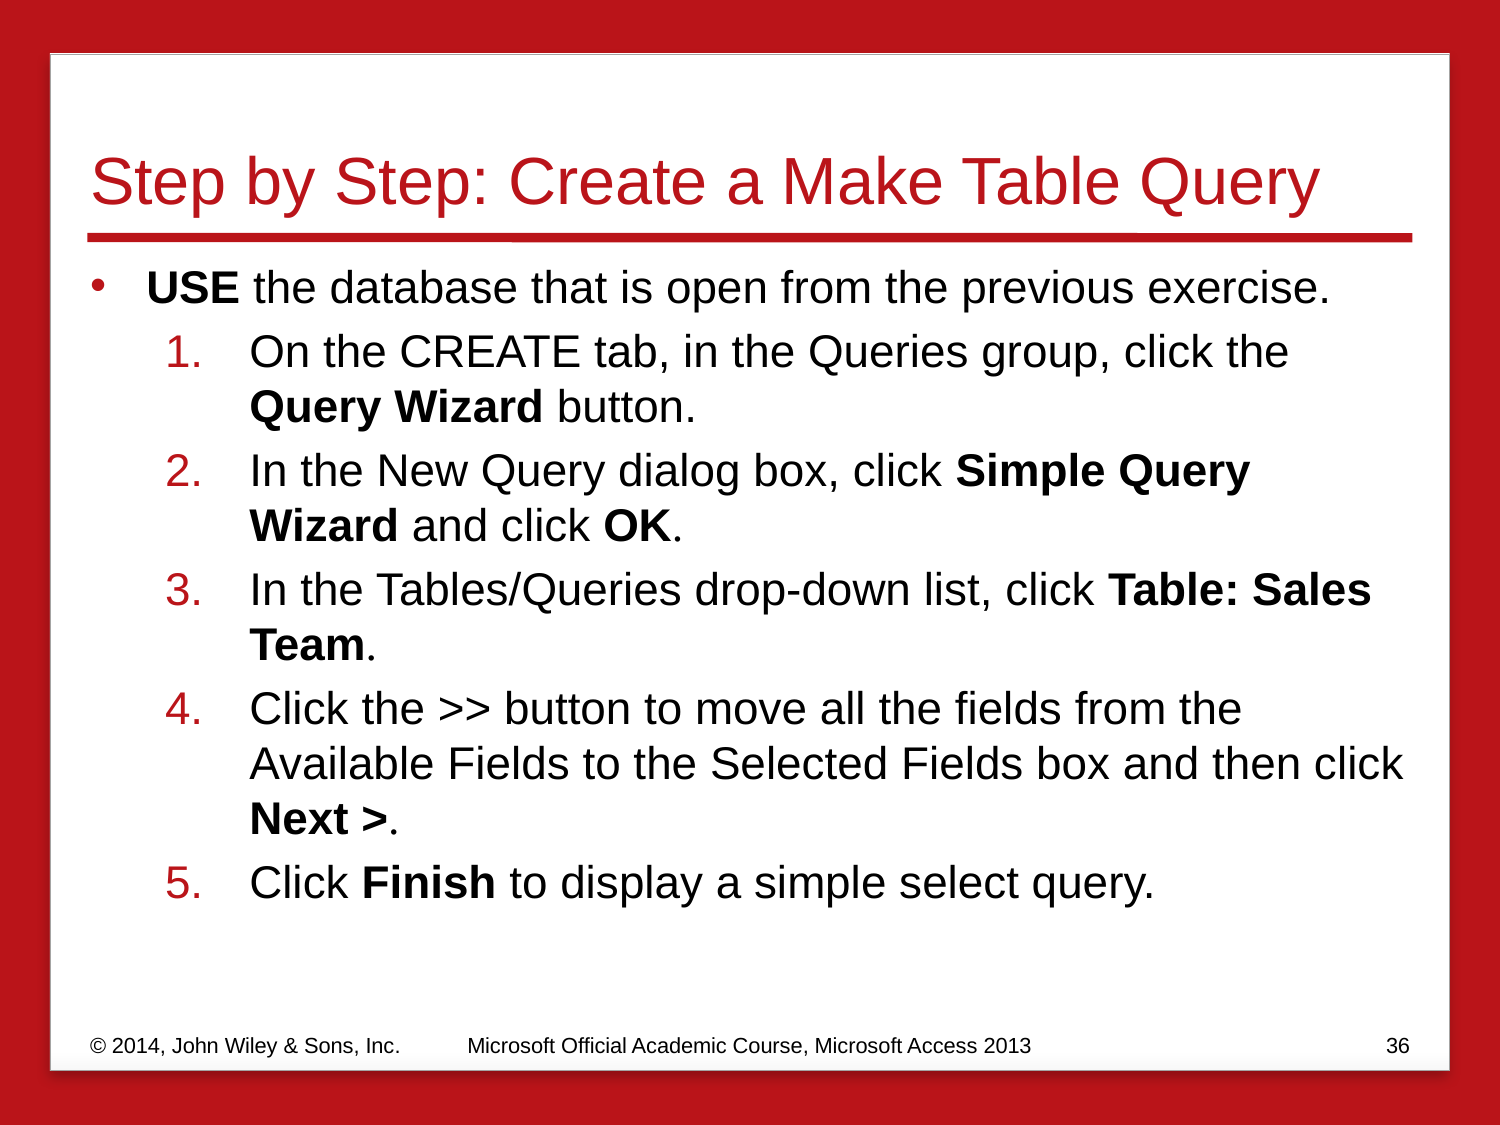

# Step by Step: Create a Make Table Query
USE the database that is open from the previous exercise.
On the CREATE tab, in the Queries group, click the Query Wizard button.
In the New Query dialog box, click Simple Query Wizard and click OK.
In the Tables/Queries drop-down list, click Table: Sales Team.
Click the >> button to move all the fields from the Available Fields to the Selected Fields box and then click Next >.
Click Finish to display a simple select query.
© 2014, John Wiley & Sons, Inc.
Microsoft Official Academic Course, Microsoft Access 2013
36